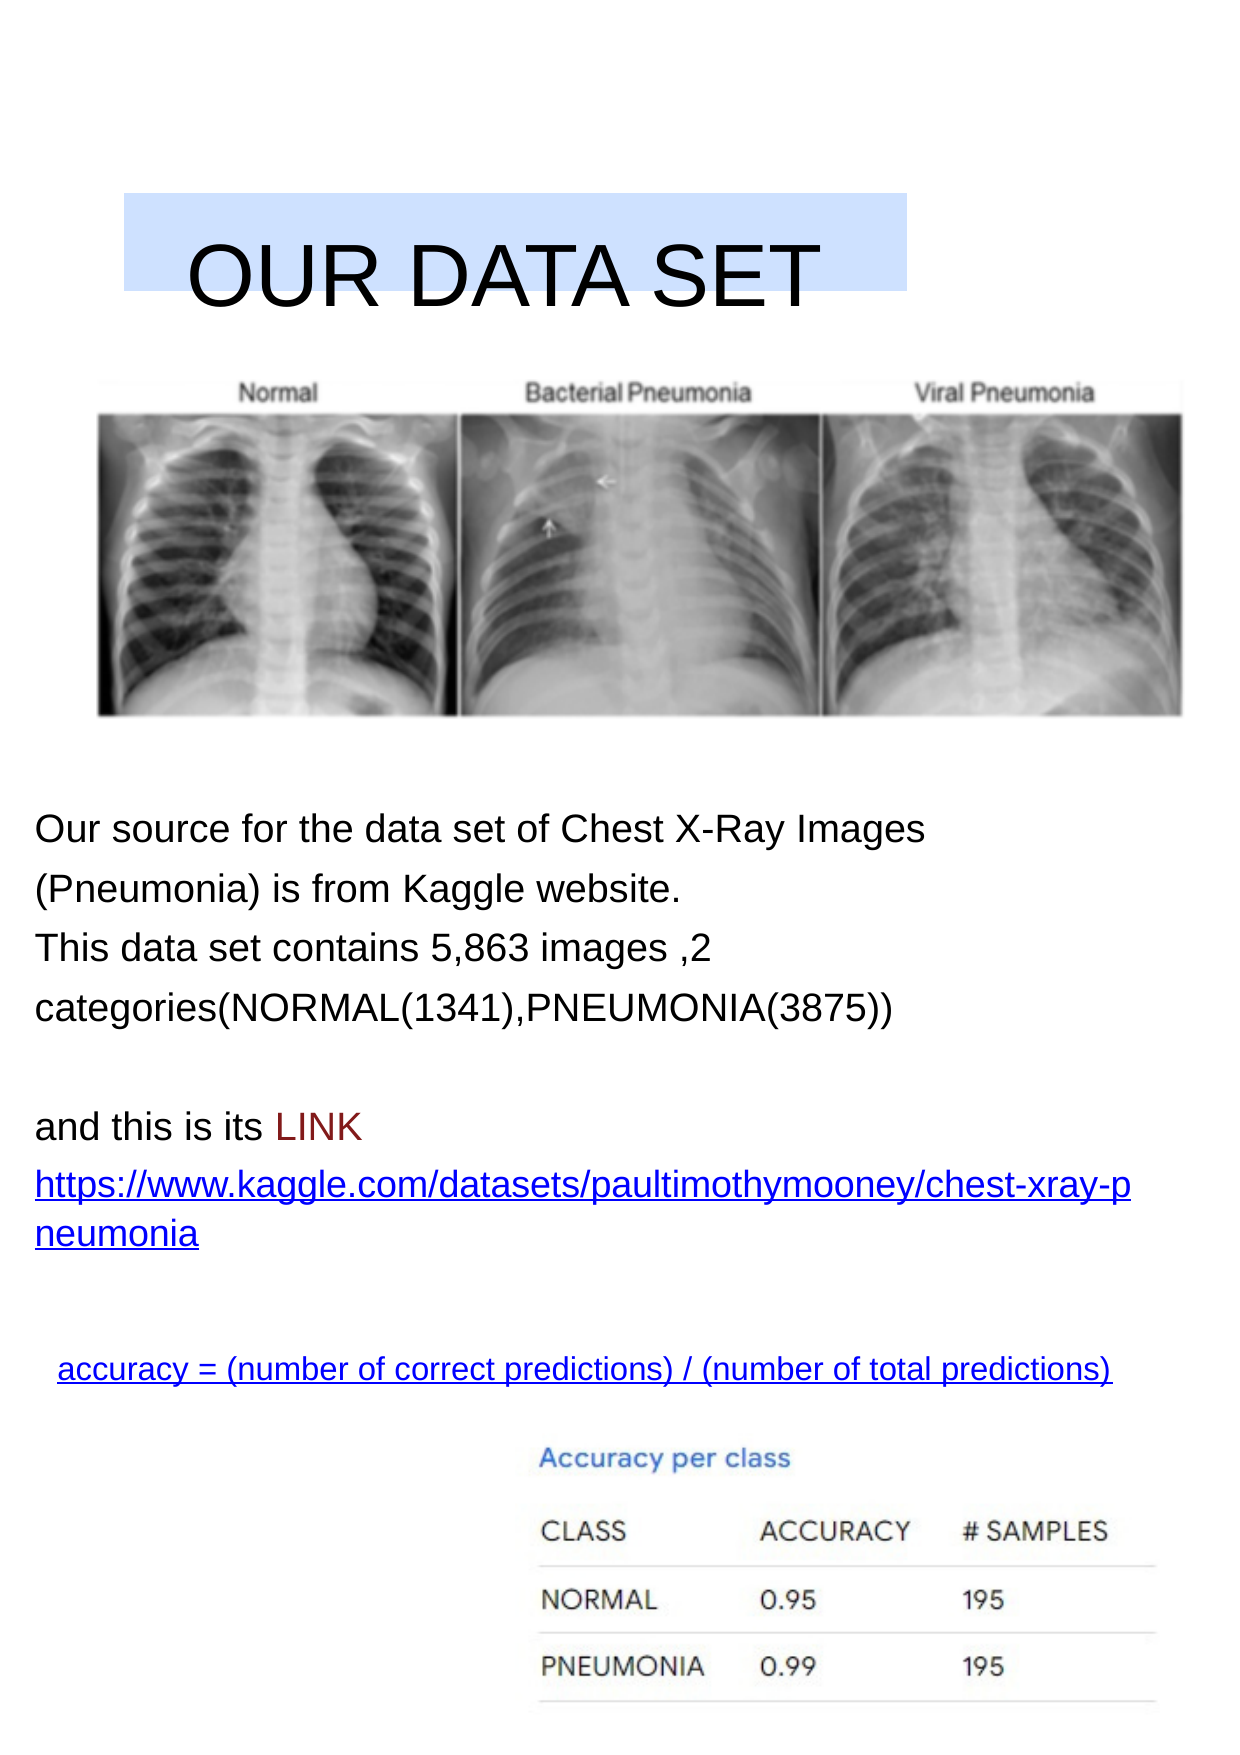

OUR DATA SET

Our source for the data set of Chest X-Ray Images (Pneumonia) is from Kaggle website.
This data set contains 5,863 images ,2 categories(NORMAL(1341),PNEUMONIA(3875))

and this is its LINK
https://www.kaggle.com/datasets/paultimothymooney/chest-xray-pneumonia

accuracy = (number of correct predictions) / (number of total predictions)